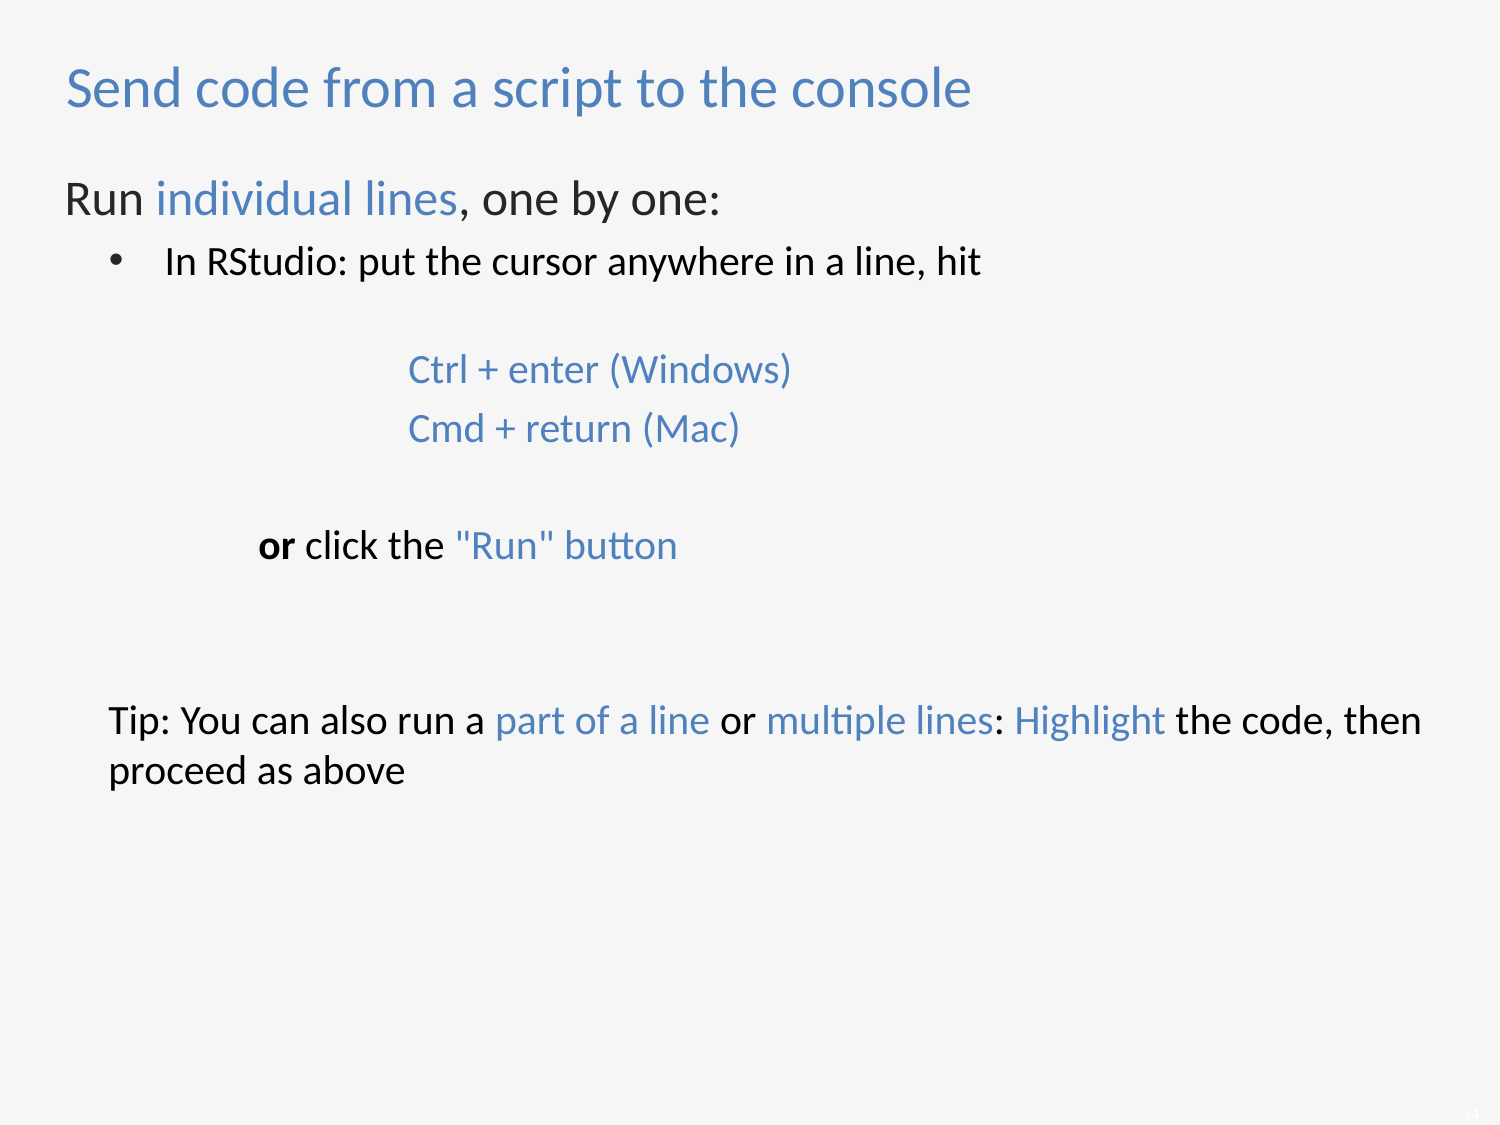

Send code from a script to the console
Run individual lines, one by one:
In RStudio: put the cursor anywhere in a line, hit

		Ctrl + enter (Windows)
		Cmd + return (Mac)

	or click the "Run" button

Tip: You can also run a part of a line or multiple lines: Highlight the code, then proceed as above